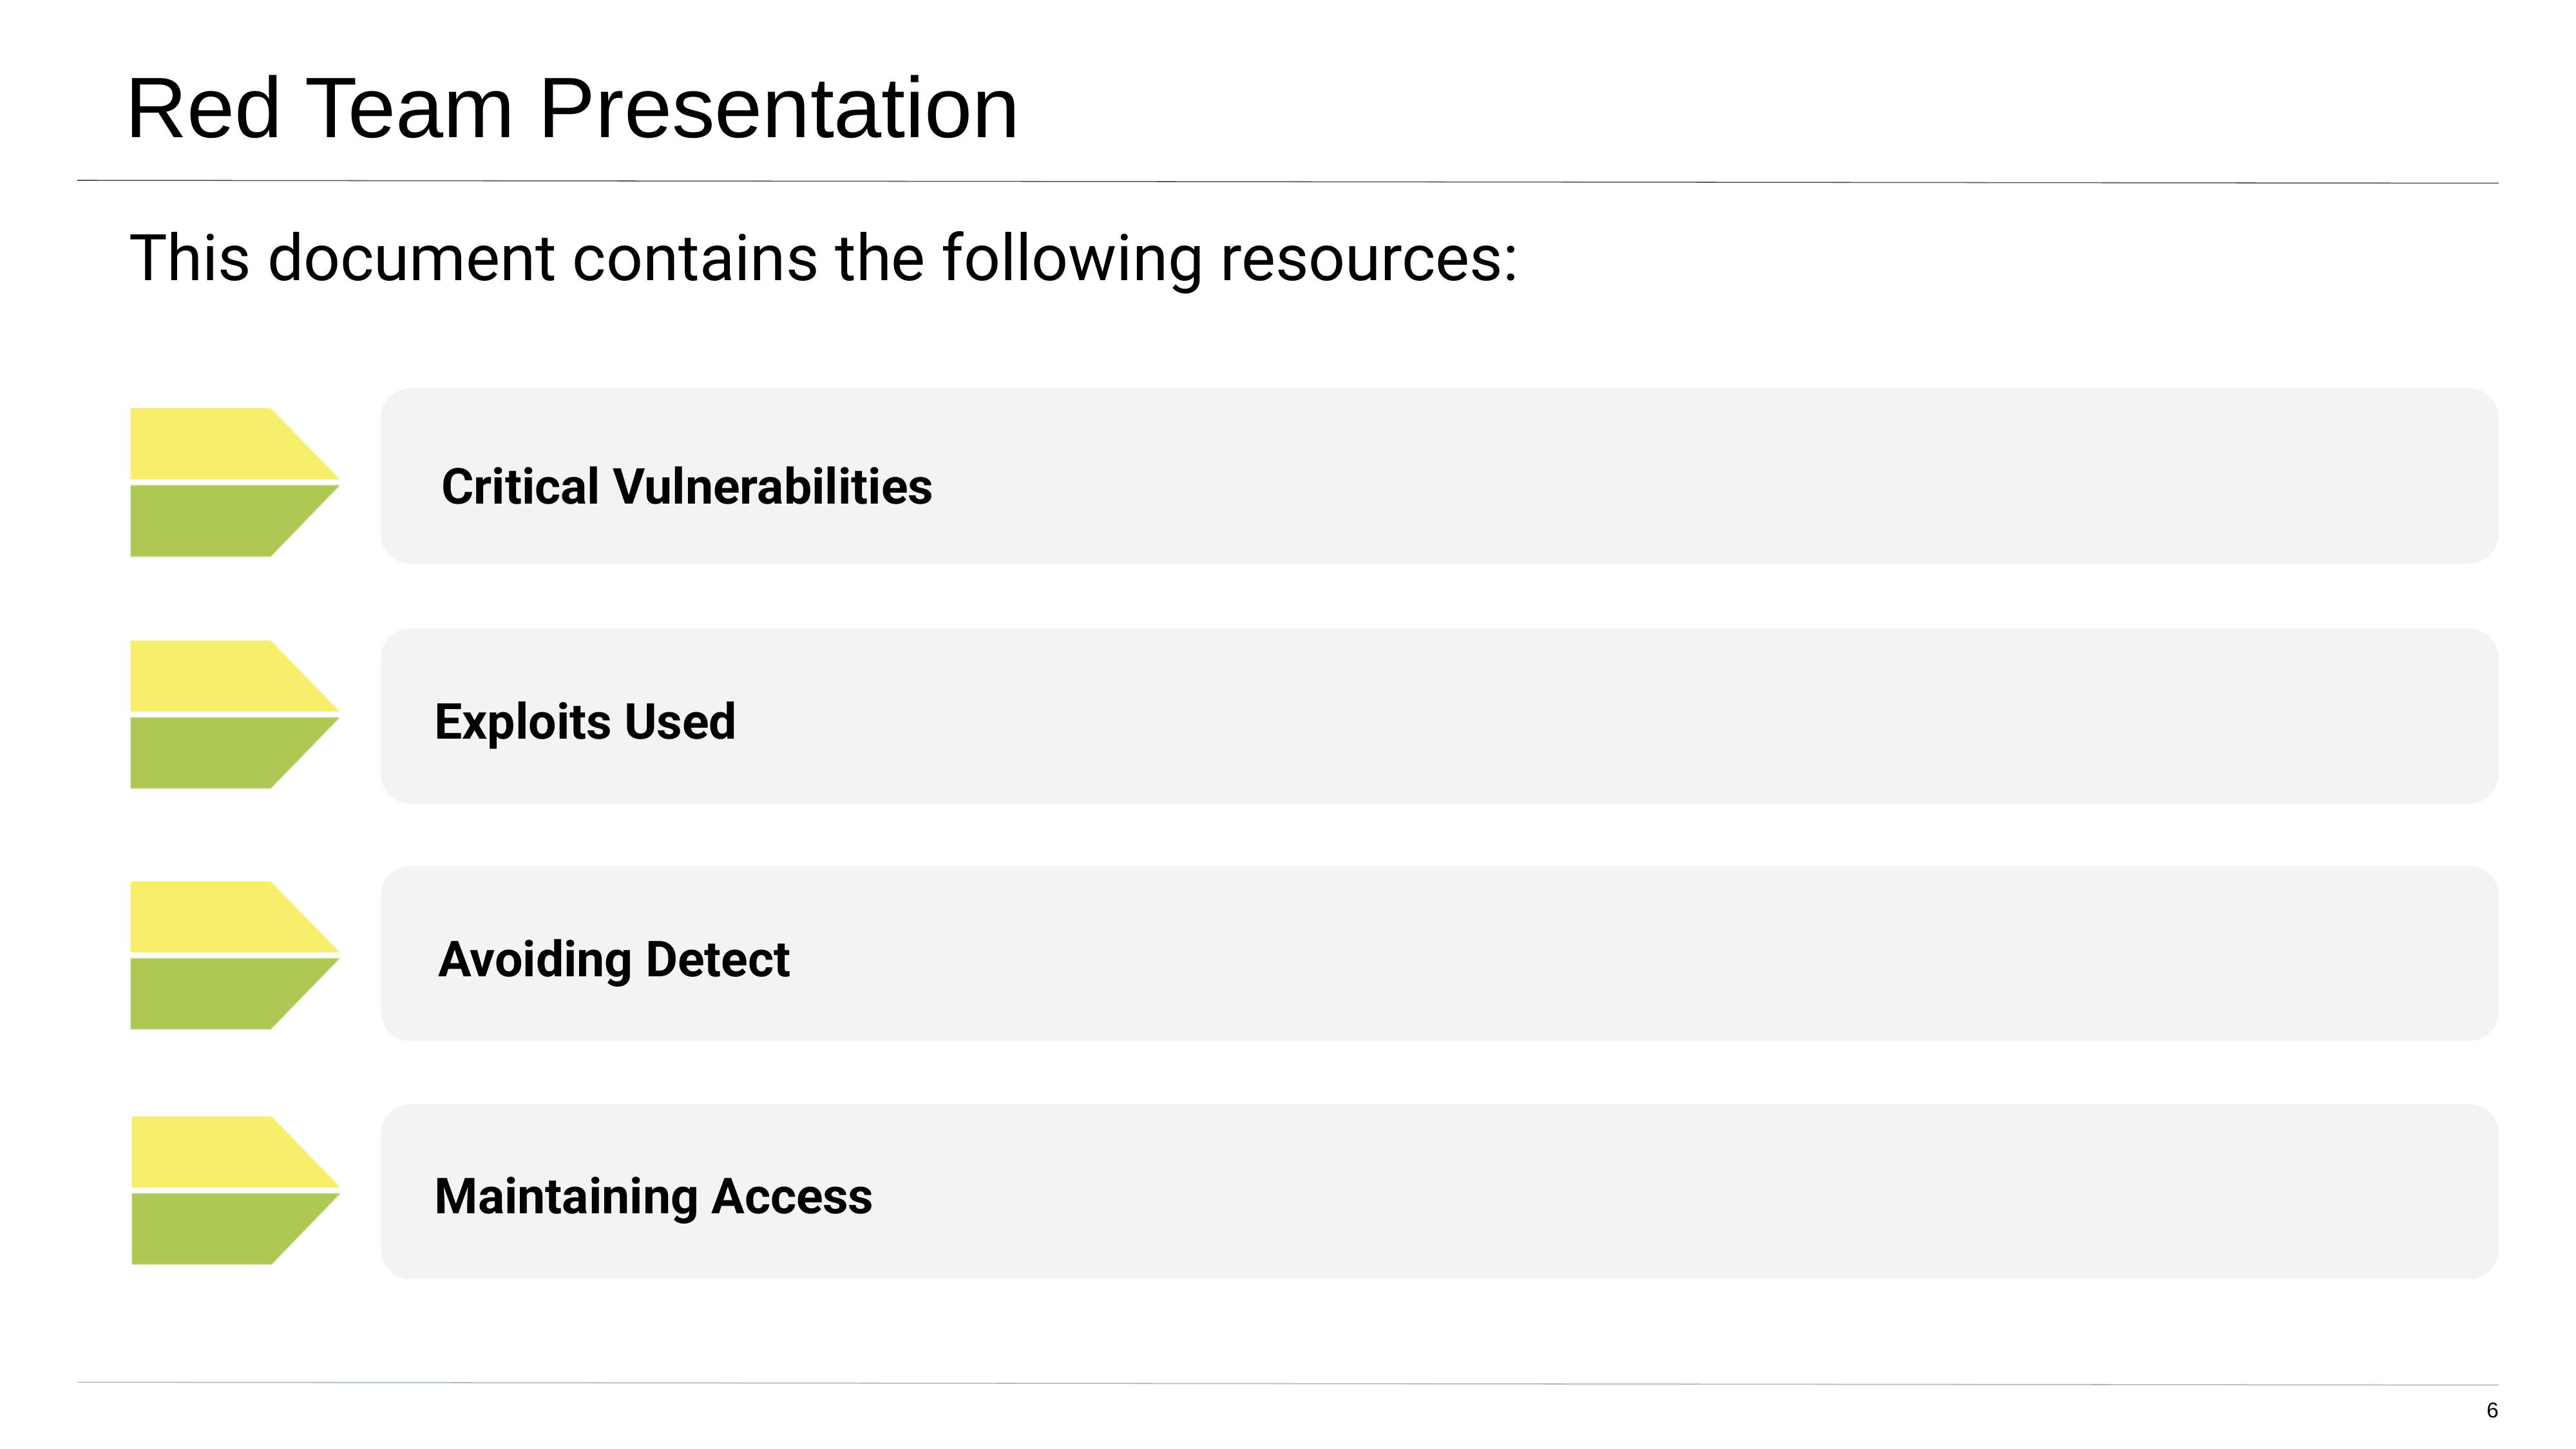

# Red Team Presentation
This document contains the following resources:
Critical Vulnerabilities
Exploits Used
Avoiding Detect
Maintaining Access

6